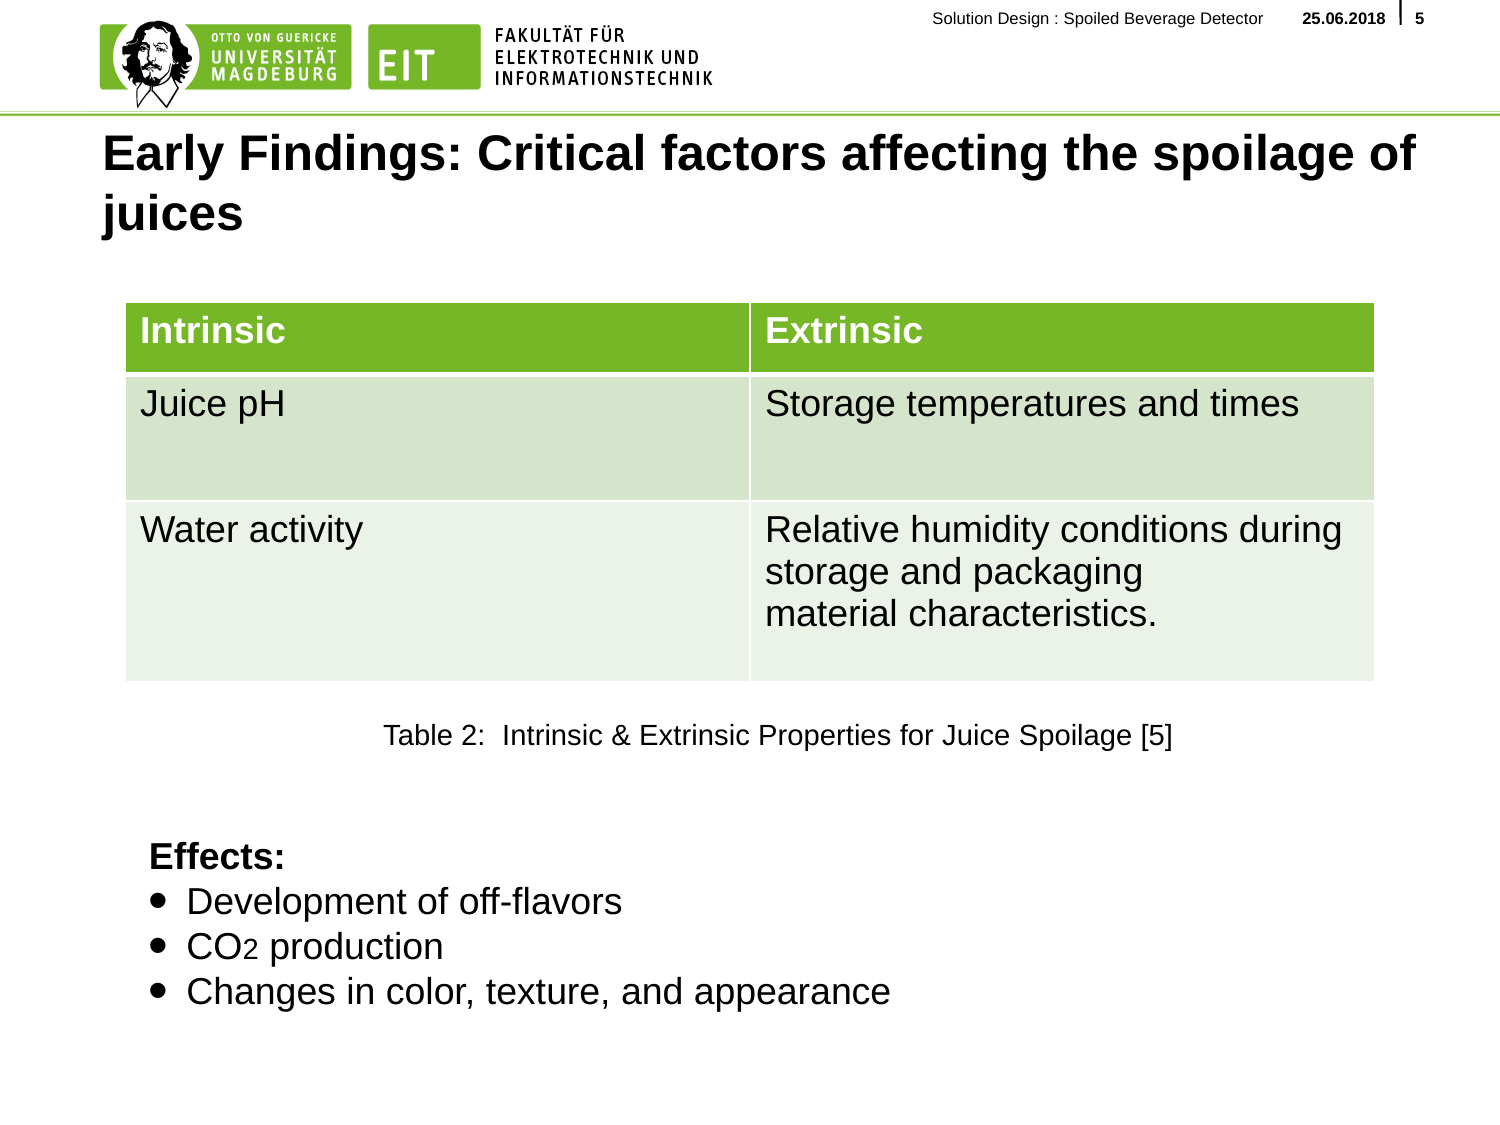

# Early Findings: Critical factors affecting the spoilage of juices
| Intrinsic | Extrinsic |
| --- | --- |
| Juice pH | Storage temperatures and times |
| Water activity | Relative humidity conditions during storage and packaging material characteristics. |
Table 2:  Intrinsic & Extrinsic Properties for Juice Spoilage [5]
Effects:
Development of off-flavors
CO2 production
Changes in color, texture, and appearance